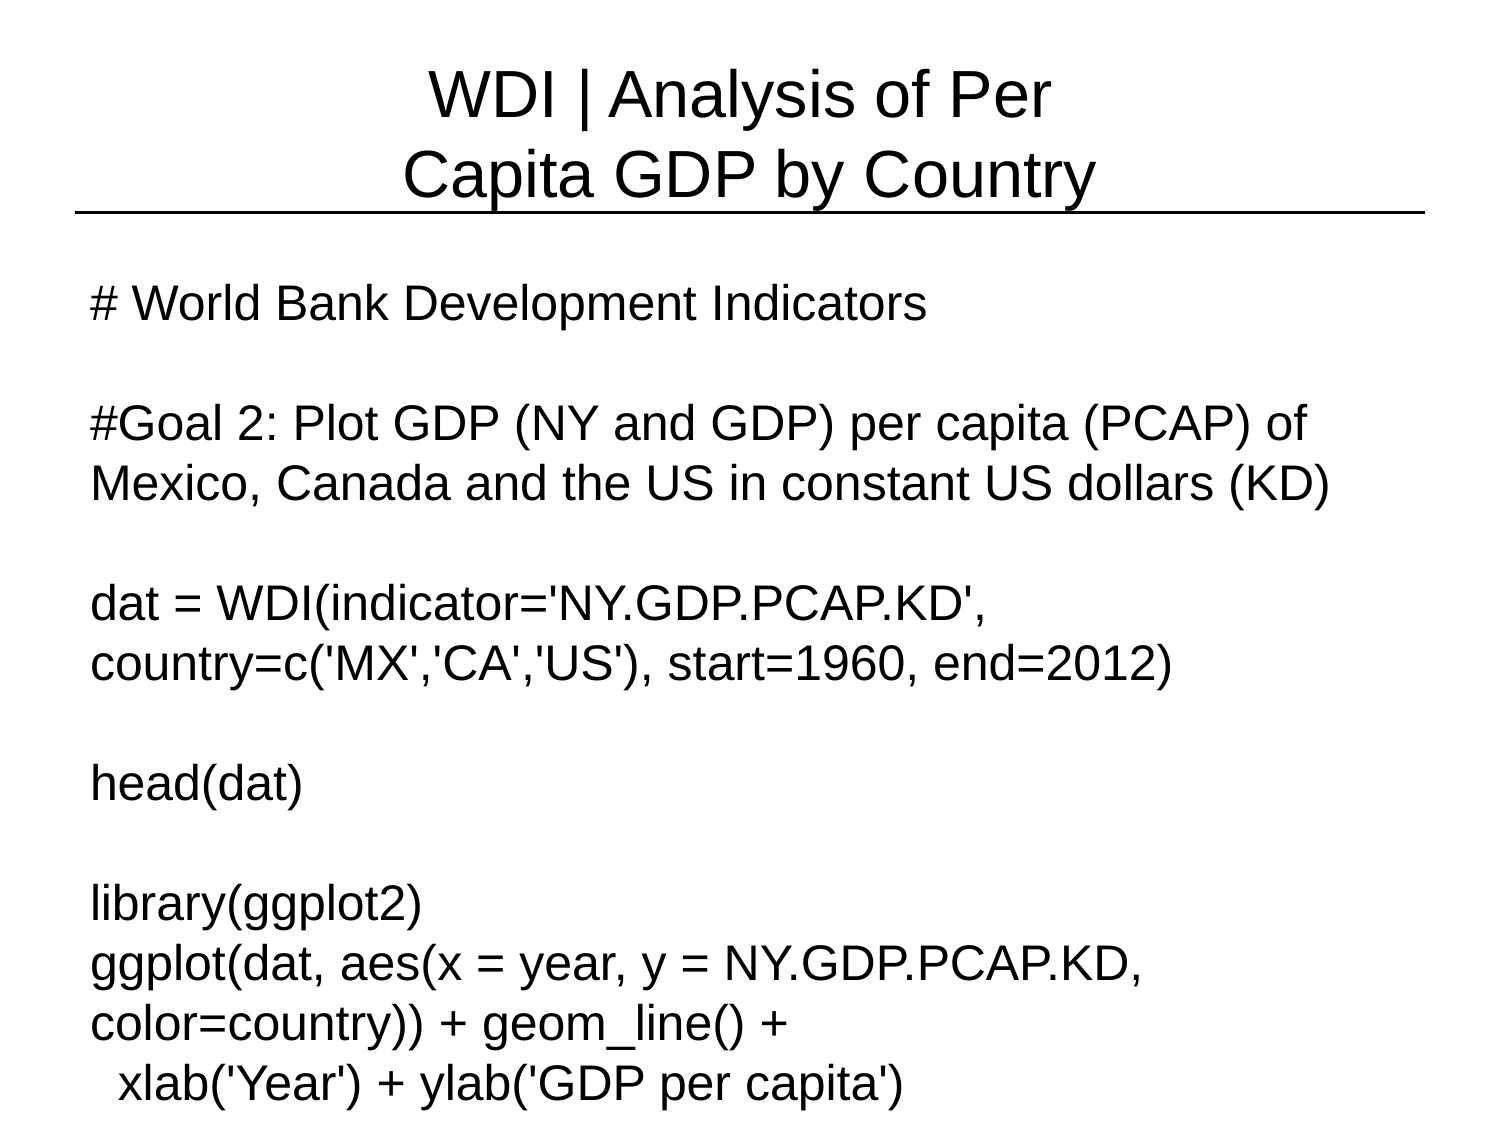

# WDI | Analysis of Per Capita GDP by Country
# World Bank Development Indicators

#Goal 2: Plot GDP (NY and GDP) per capita (PCAP) of Mexico, Canada and the US in constant US dollars (KD)

dat = WDI(indicator='NY.GDP.PCAP.KD', country=c('MX','CA','US'), start=1960, end=2012)

head(dat)

library(ggplot2)
ggplot(dat, aes(x = year, y = NY.GDP.PCAP.KD, color=country)) + geom_line() +
xlab('Year') + ylab('GDP per capita')